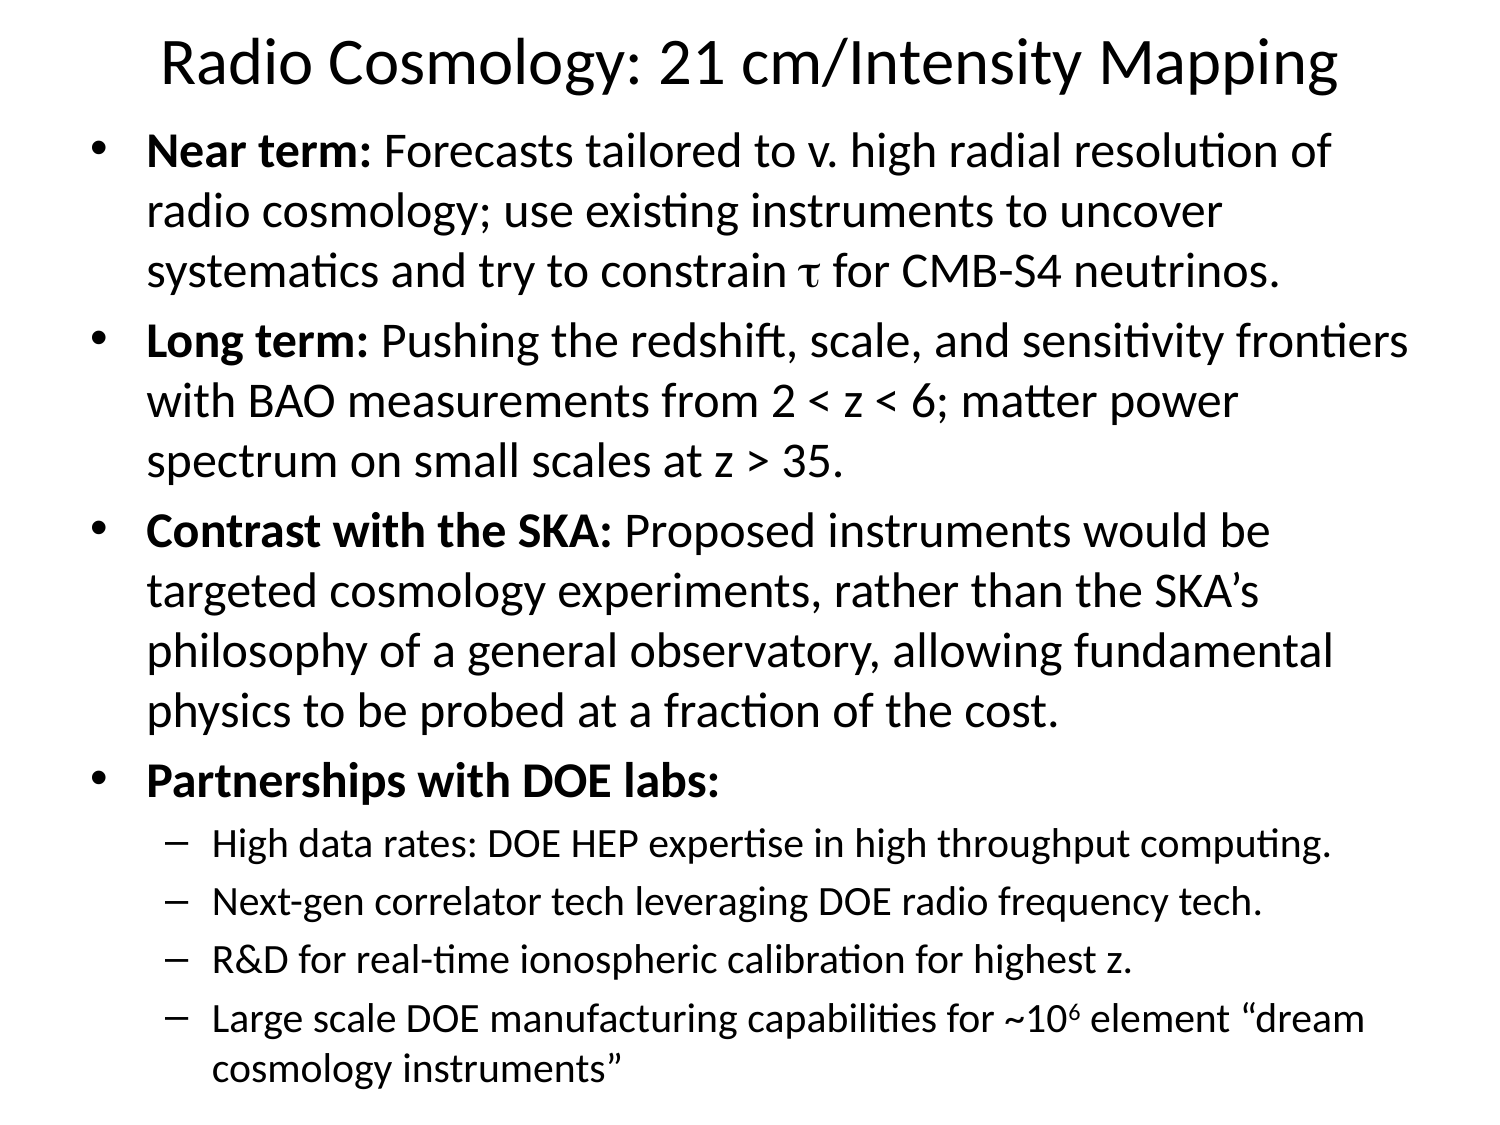

# Radio Cosmology: 21 cm/Intensity Mapping
Near term: Forecasts tailored to v. high radial resolution of radio cosmology; use existing instruments to uncover systematics and try to constrain τ for CMB-S4 neutrinos.
Long term: Pushing the redshift, scale, and sensitivity frontiers with BAO measurements from 2 < z < 6; matter power spectrum on small scales at z > 35.
Contrast with the SKA: Proposed instruments would be targeted cosmology experiments, rather than the SKA’s philosophy of a general observatory, allowing fundamental physics to be probed at a fraction of the cost.
Partnerships with DOE labs:
High data rates: DOE HEP expertise in high throughput computing.
Next-gen correlator tech leveraging DOE radio frequency tech.
R&D for real-time ionospheric calibration for highest z.
Large scale DOE manufacturing capabilities for ~106 element “dream cosmology instruments”